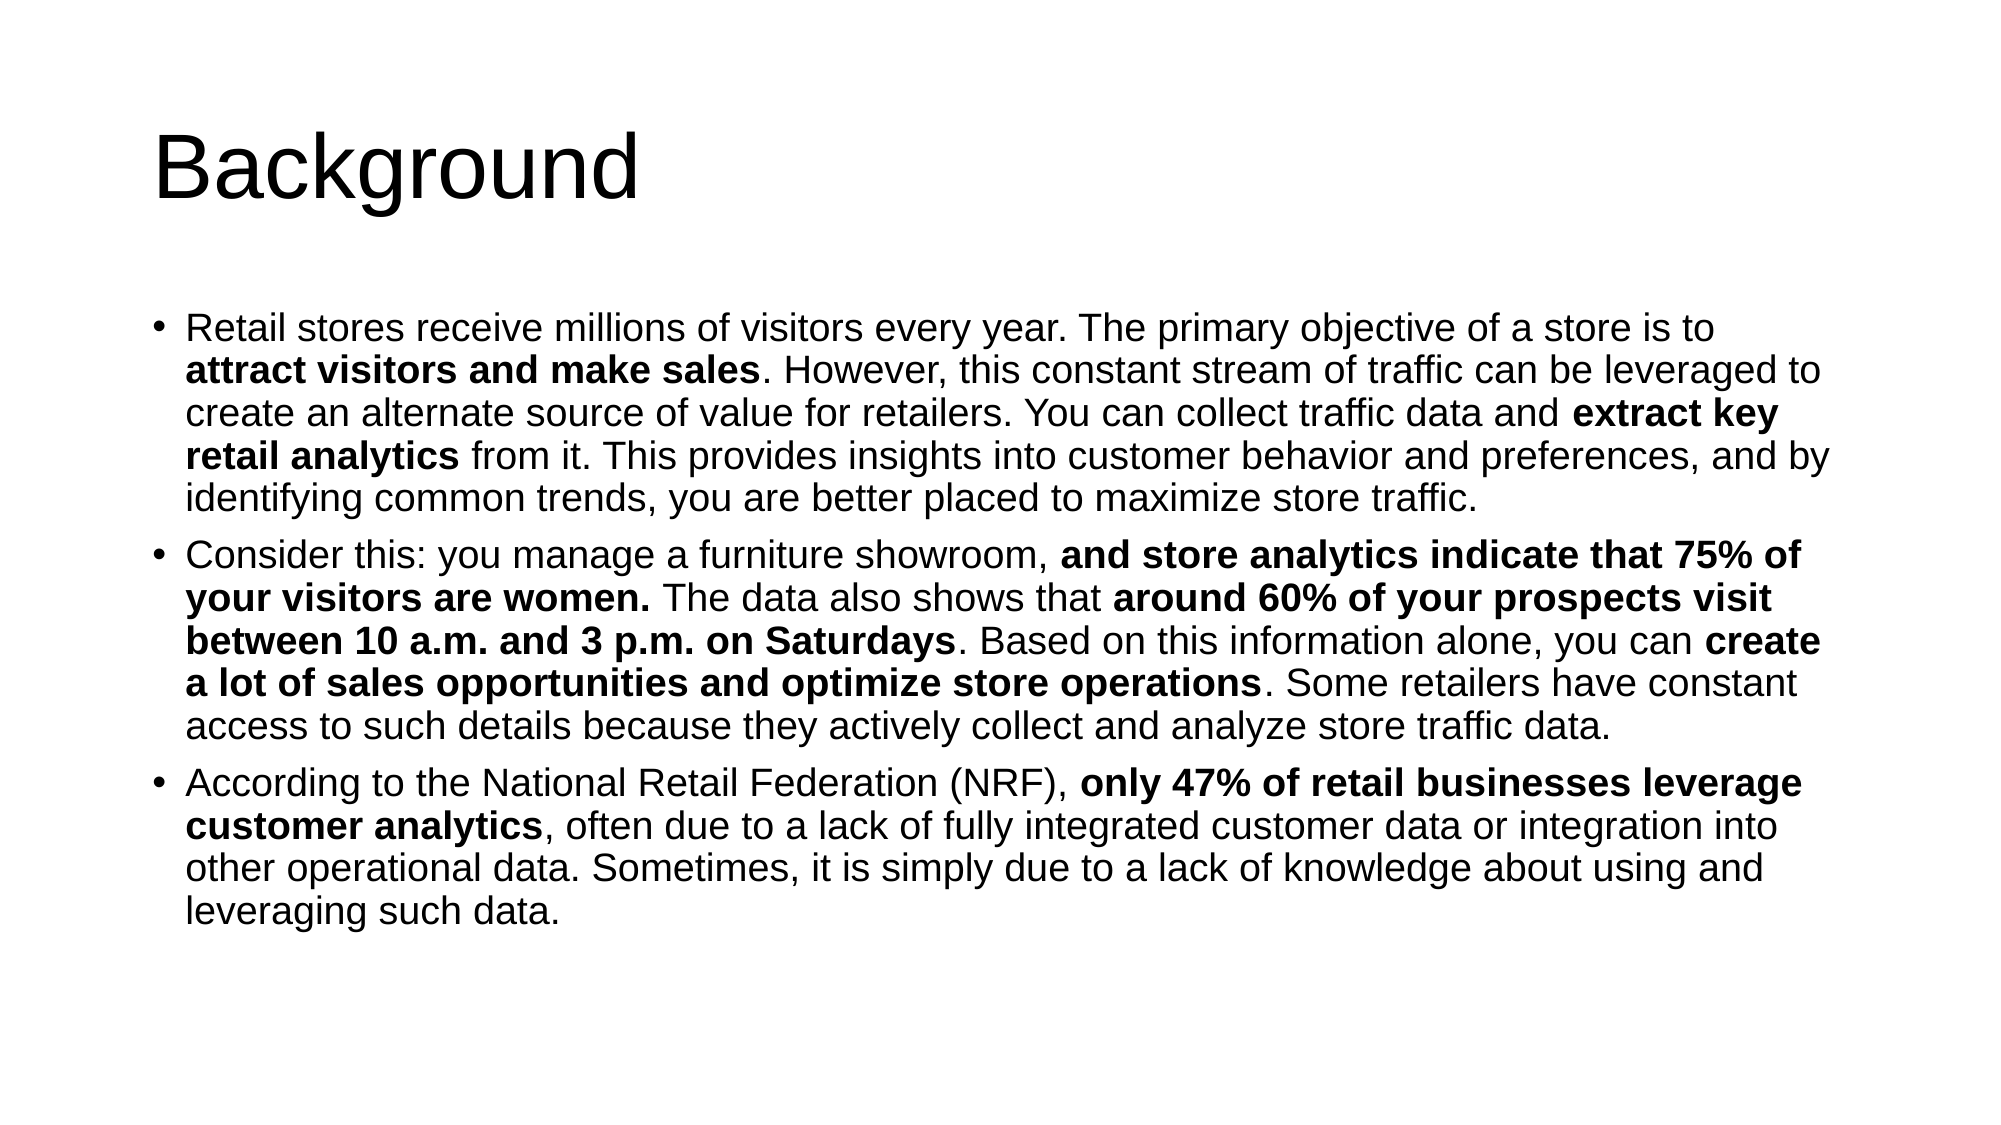

# Background
Retail stores receive millions of visitors every year. The primary objective of a store is to attract visitors and make sales. However, this constant stream of traffic can be leveraged to create an alternate source of value for retailers. You can collect traffic data and extract key retail analytics from it. This provides insights into customer behavior and preferences, and by identifying common trends, you are better placed to maximize store traffic.
Consider this: you manage a furniture showroom, and store analytics indicate that 75% of your visitors are women. The data also shows that around 60% of your prospects visit between 10 a.m. and 3 p.m. on Saturdays. Based on this information alone, you can create a lot of sales opportunities and optimize store operations. Some retailers have constant access to such details because they actively collect and analyze store traffic data.
According to the National Retail Federation (NRF), only 47% of retail businesses leverage customer analytics, often due to a lack of fully integrated customer data or integration into other operational data. Sometimes, it is simply due to a lack of knowledge about using and leveraging such data.